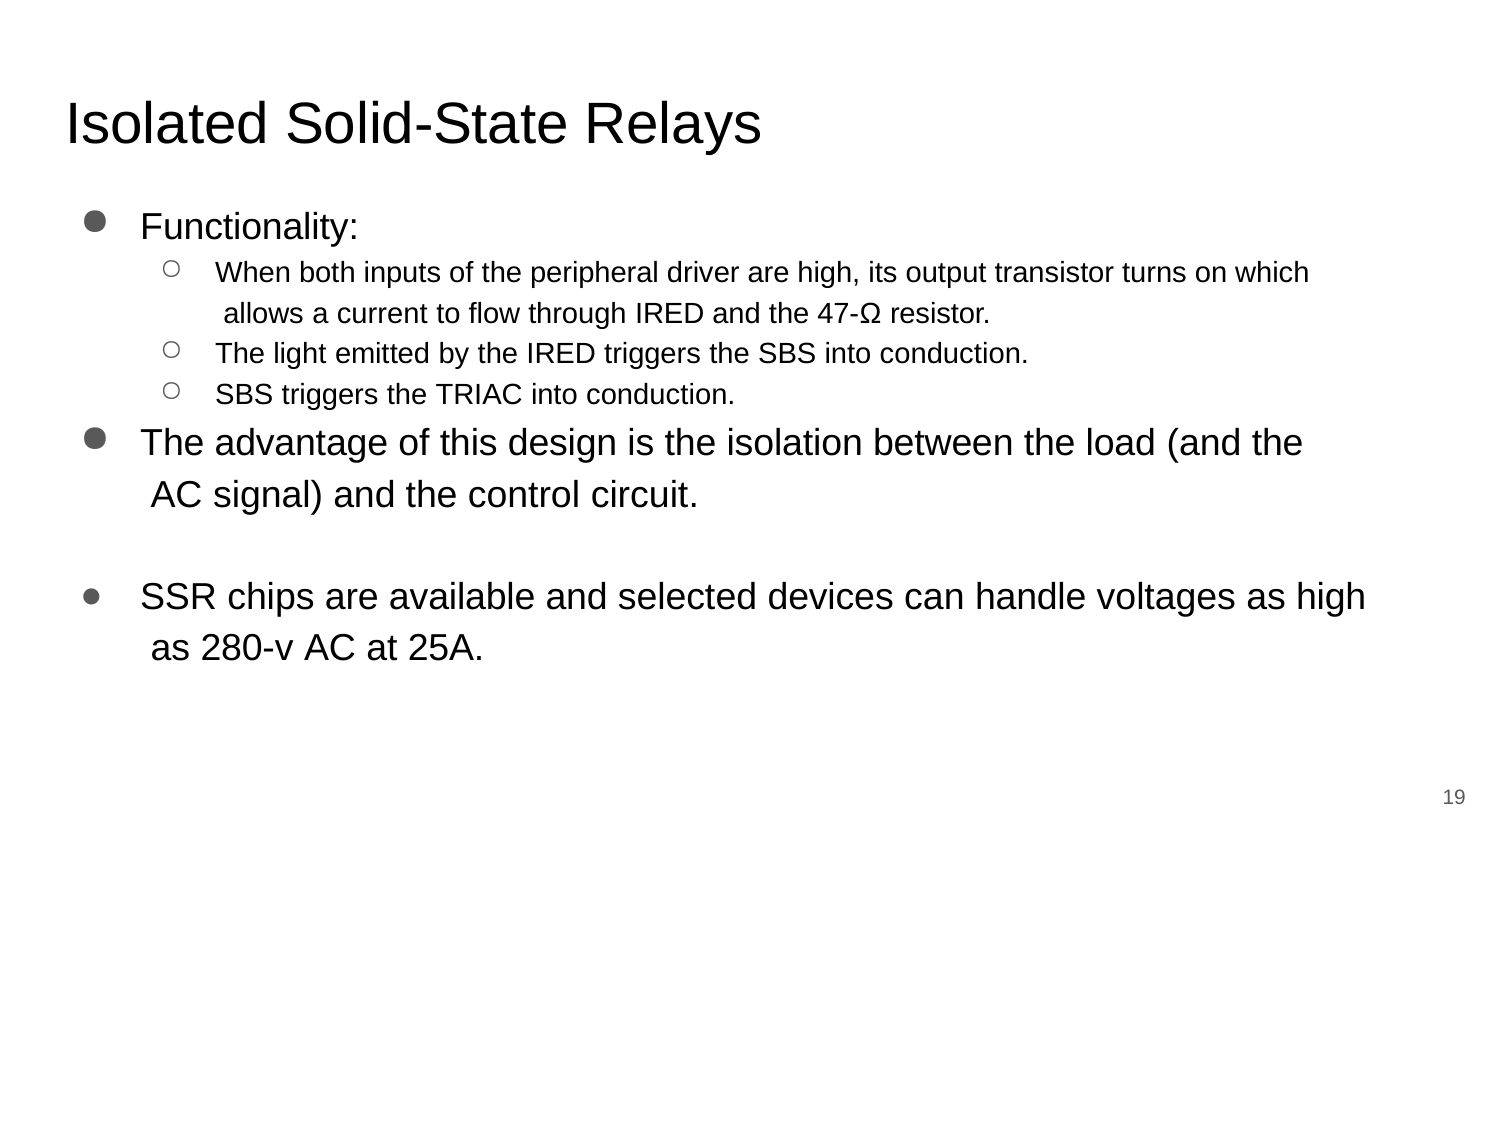

# Isolated Solid-State Relays
Functionality:
When both inputs of the peripheral driver are high, its output transistor turns on which  allows a current to flow through IRED and the 47-Ω resistor.
The light emitted by the IRED triggers the SBS into conduction.
SBS triggers the TRIAC into conduction.
The advantage of this design is the isolation between the load (and the  AC signal) and the control circuit.

SSR chips are available and selected devices can handle voltages as high  as 280-v AC at 25A.
19